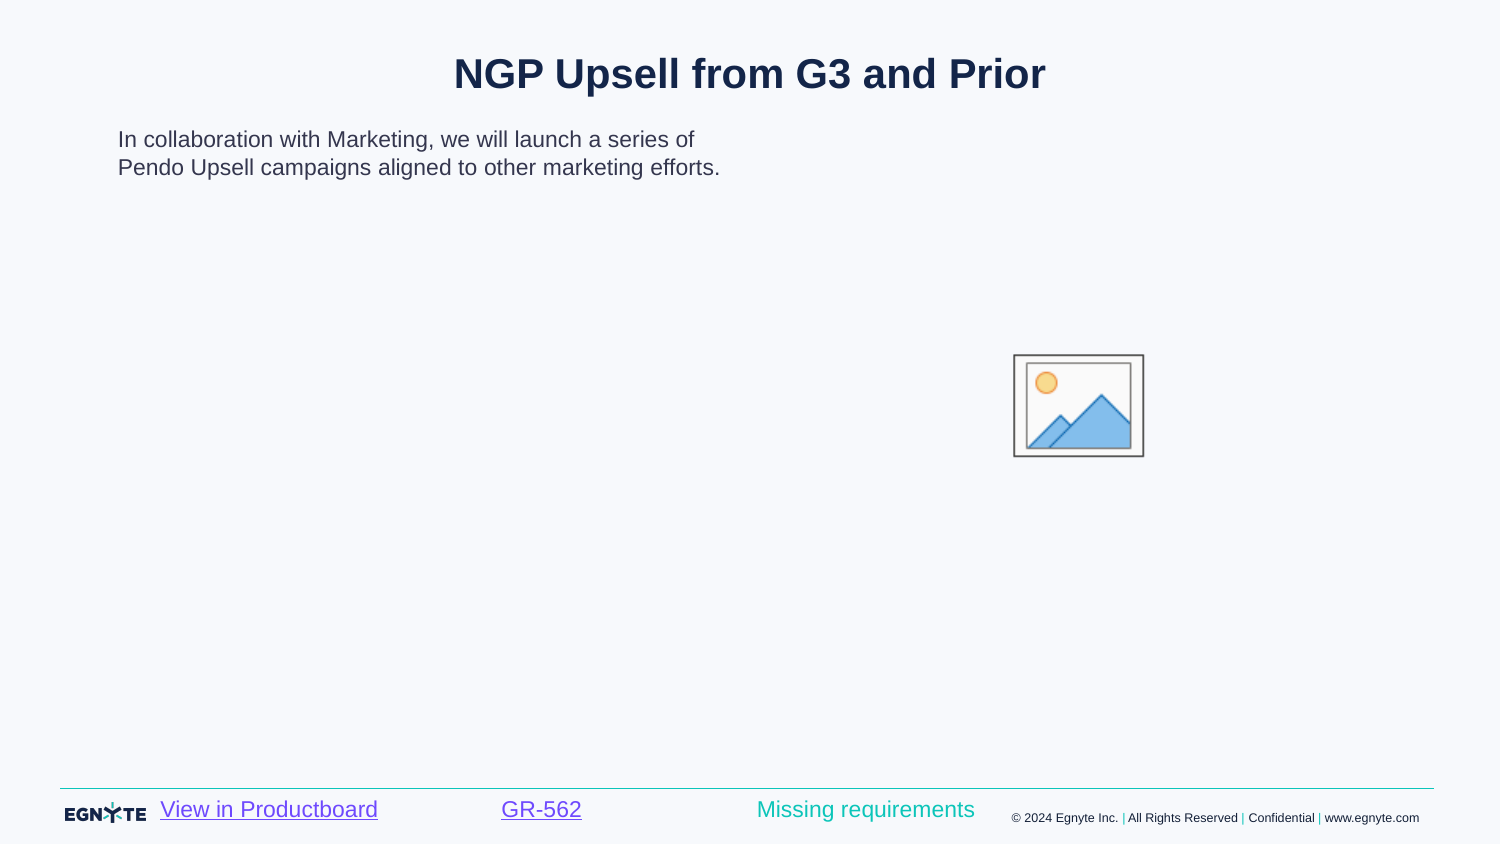

# NGP Upsell from G3 and Prior
In collaboration with Marketing, we will launch a series of  Pendo Upsell campaigns aligned to other marketing efforts.

Missing requirements
GR-562
View in Productboard